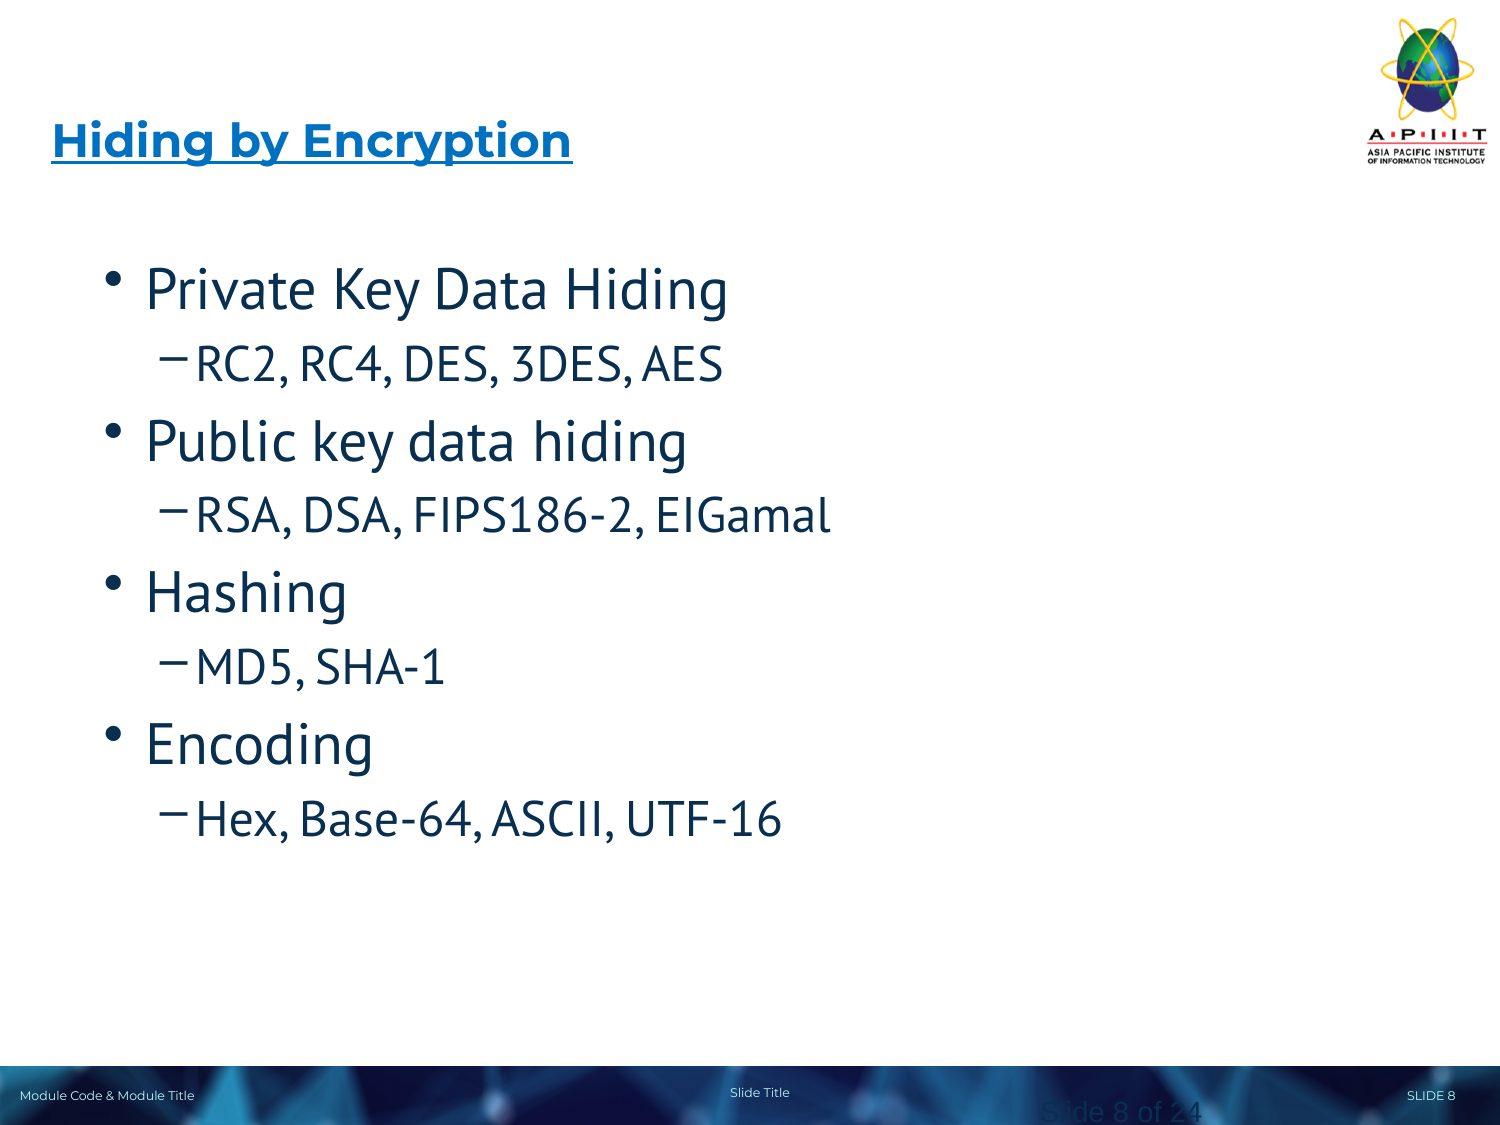

# Hiding by Encryption
Private Key Data Hiding
RC2, RC4, DES, 3DES, AES
Public key data hiding
RSA, DSA, FIPS186-2, EIGamal
Hashing
MD5, SHA-1
Encoding
Hex, Base-64, ASCII, UTF-16

Slide 8 of 24